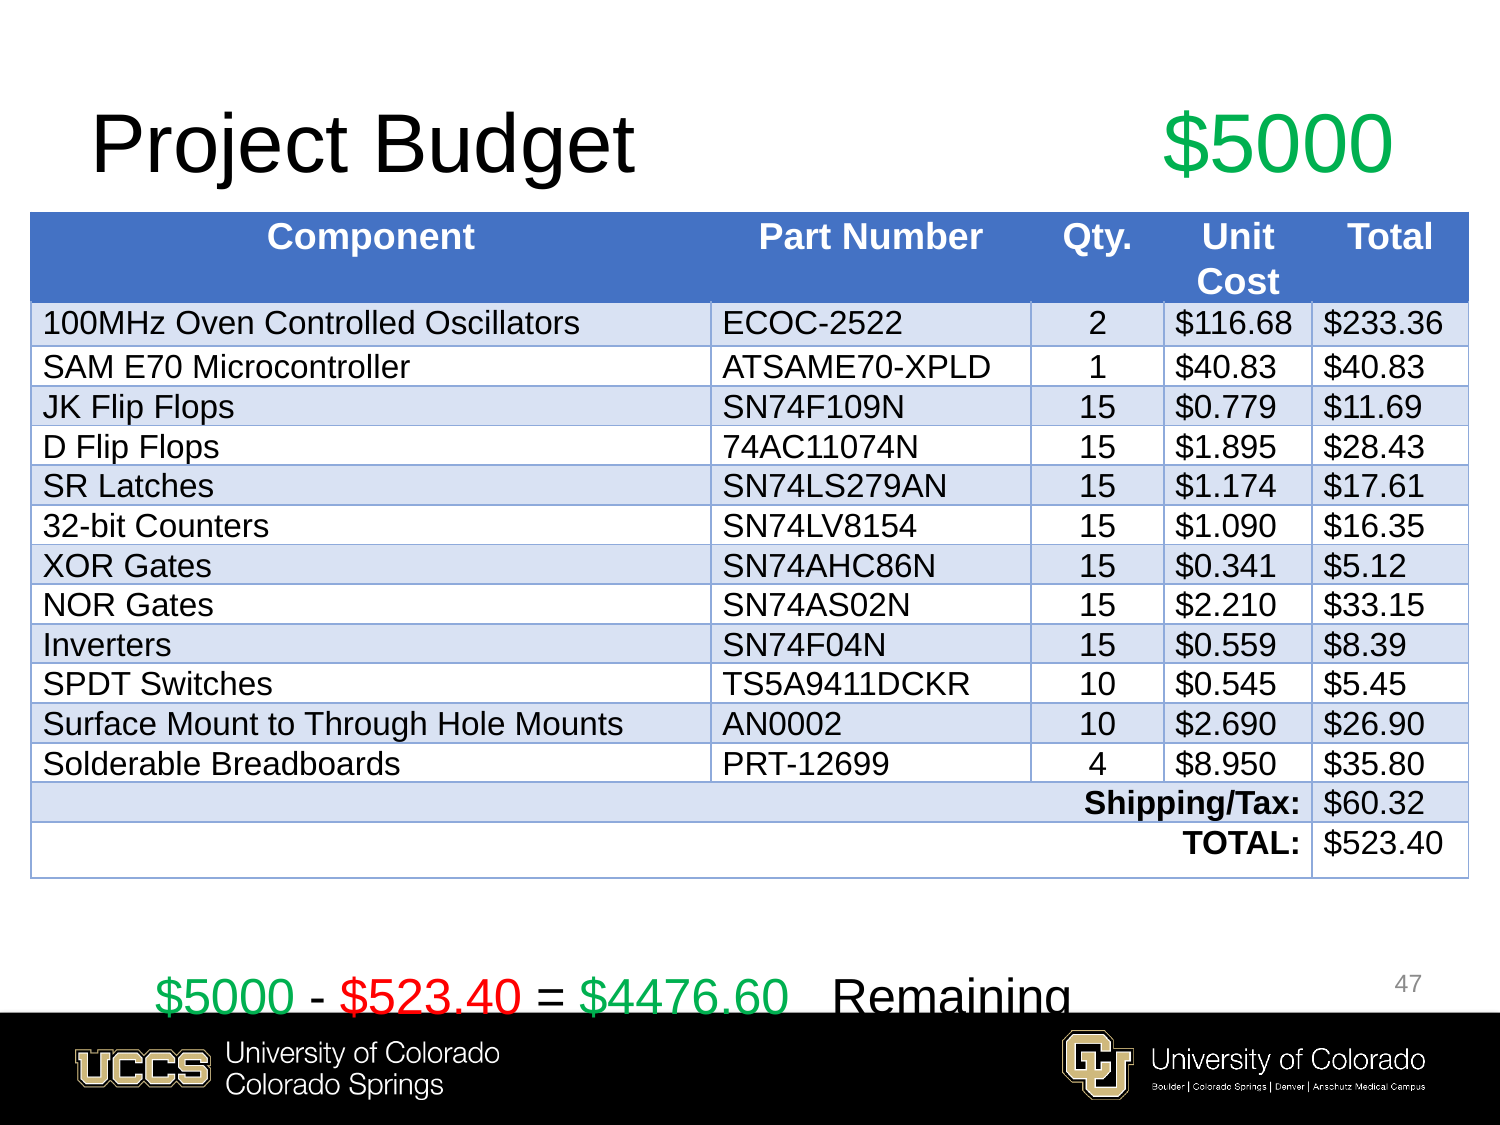

# Project Budget           		 $5000
| Component | Part Number | Qty. | Unit Cost | Total |
| --- | --- | --- | --- | --- |
| 100MHz Oven Controlled Oscillators | ECOC-2522 | 2 | $116.68 | $233.36 |
| SAM E70 Microcontroller | ATSAME70-XPLD | 1 | $40.83 | $40.83 |
| JK Flip Flops | SN74F109N | 15 | $0.779 | $11.69 |
| D Flip Flops | 74AC11074N | 15 | $1.895 | $28.43 |
| SR Latches | SN74LS279AN | 15 | $1.174 | $17.61 |
| 32-bit Counters | SN74LV8154 | 15 | $1.090 | $16.35 |
| XOR Gates | SN74AHC86N | 15 | $0.341 | $5.12 |
| NOR Gates | SN74AS02N | 15 | $2.210 | $33.15 |
| Inverters | SN74F04N | 15 | $0.559 | $8.39 |
| SPDT Switches | TS5A9411DCKR | 10 | $0.545 | $5.45 |
| Surface Mount to Through Hole Mounts | AN0002 | 10 | $2.690 | $26.90 |
| Solderable Breadboards | PRT-12699 | 4 | $8.950 | $35.80 |
| Shipping/Tax: |  |  |  | $60.32 |
| TOTAL: |  |  |  | $523.40 |

	$5000 - $523.40 = $4476.60   Remaining
47